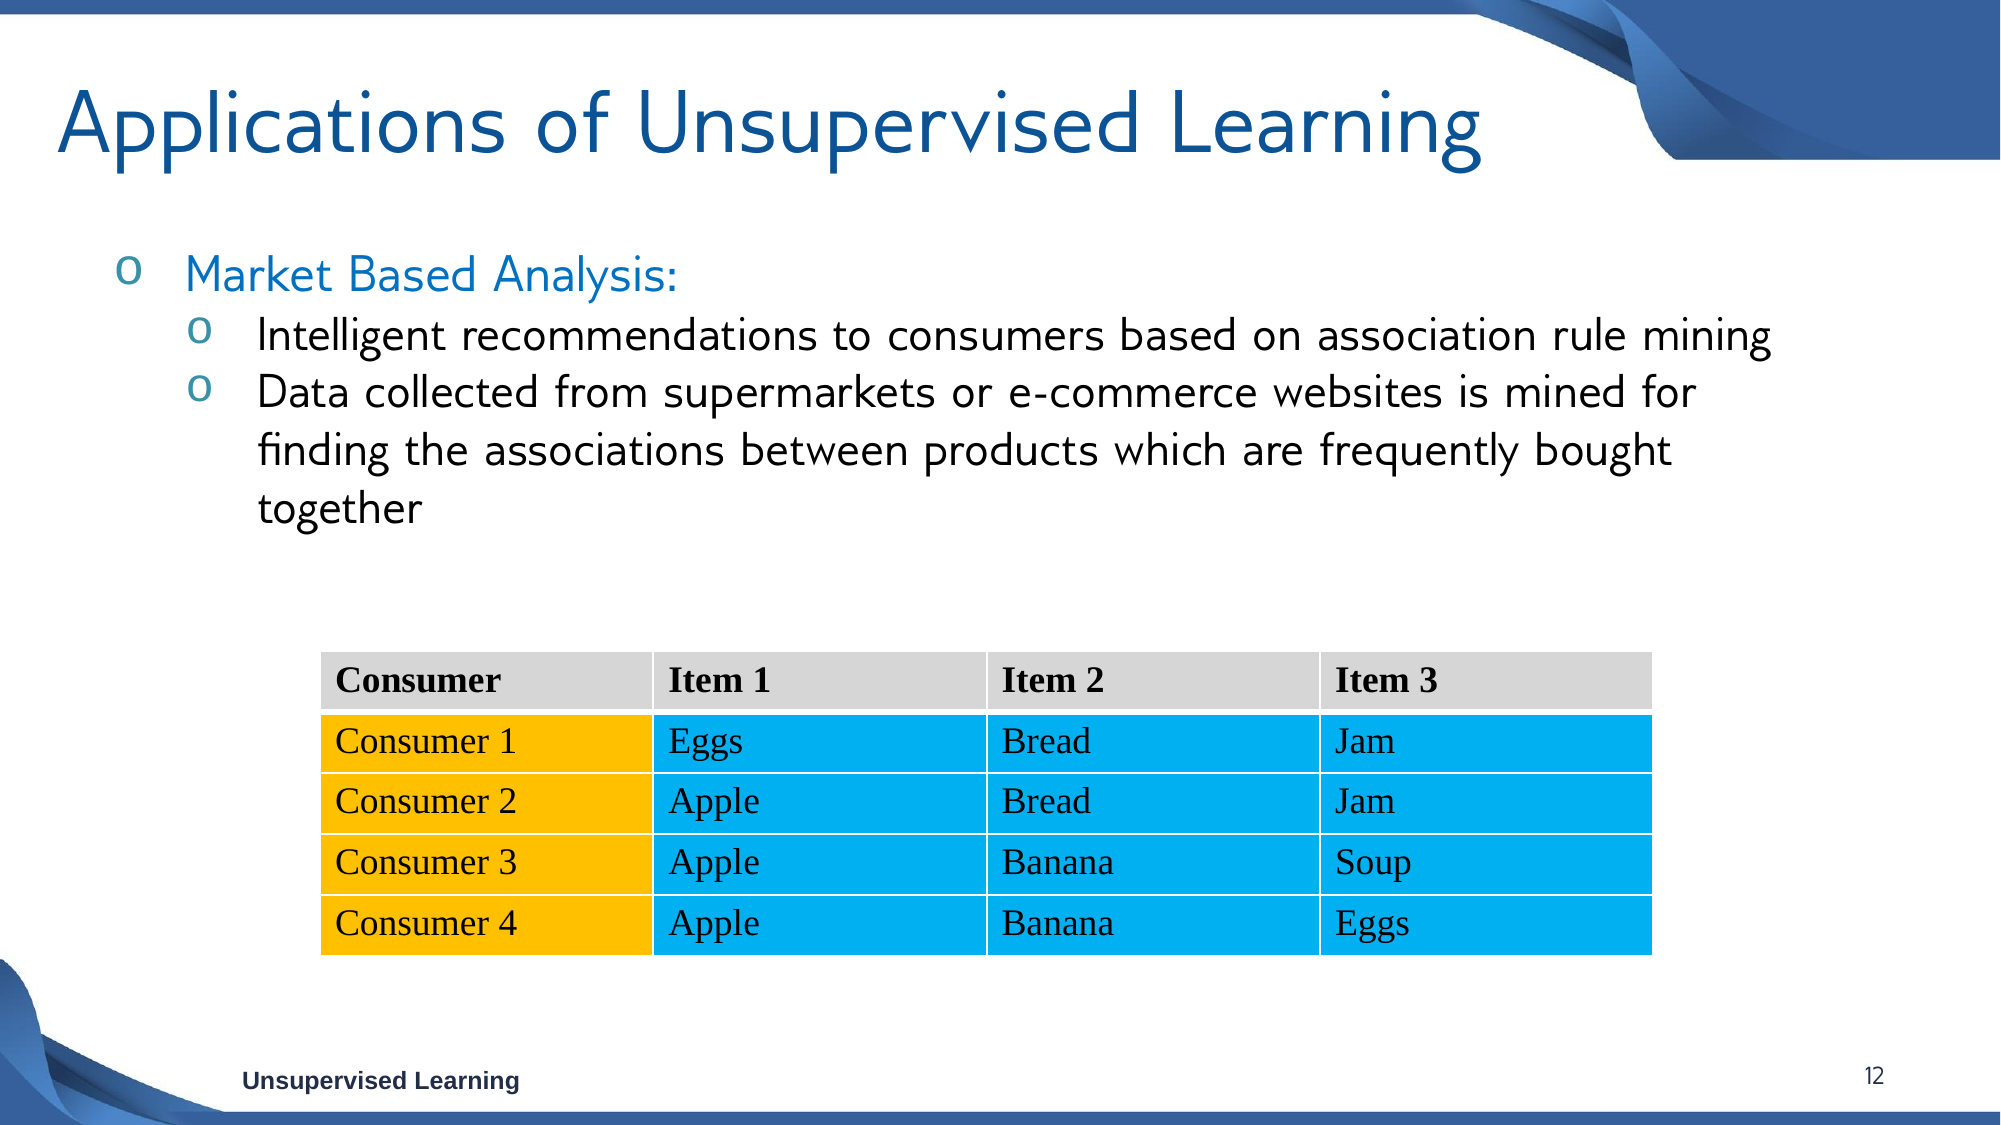

# Applications of Unsupervised Learning
Market Based Analysis:
Intelligent recommendations to consumers based on association rule mining
Data collected from supermarkets or e-commerce websites is mined for finding the associations between products which are frequently bought together

| Consumer | Item 1 | Item 2 | Item 3 |
| --- | --- | --- | --- |
| Consumer 1 | Eggs | Bread | Jam |
| Consumer 2 | Apple | Bread | Jam |
| Consumer 3 | Apple | Banana | Soup |
| Consumer 4 | Apple | Banana | Eggs |